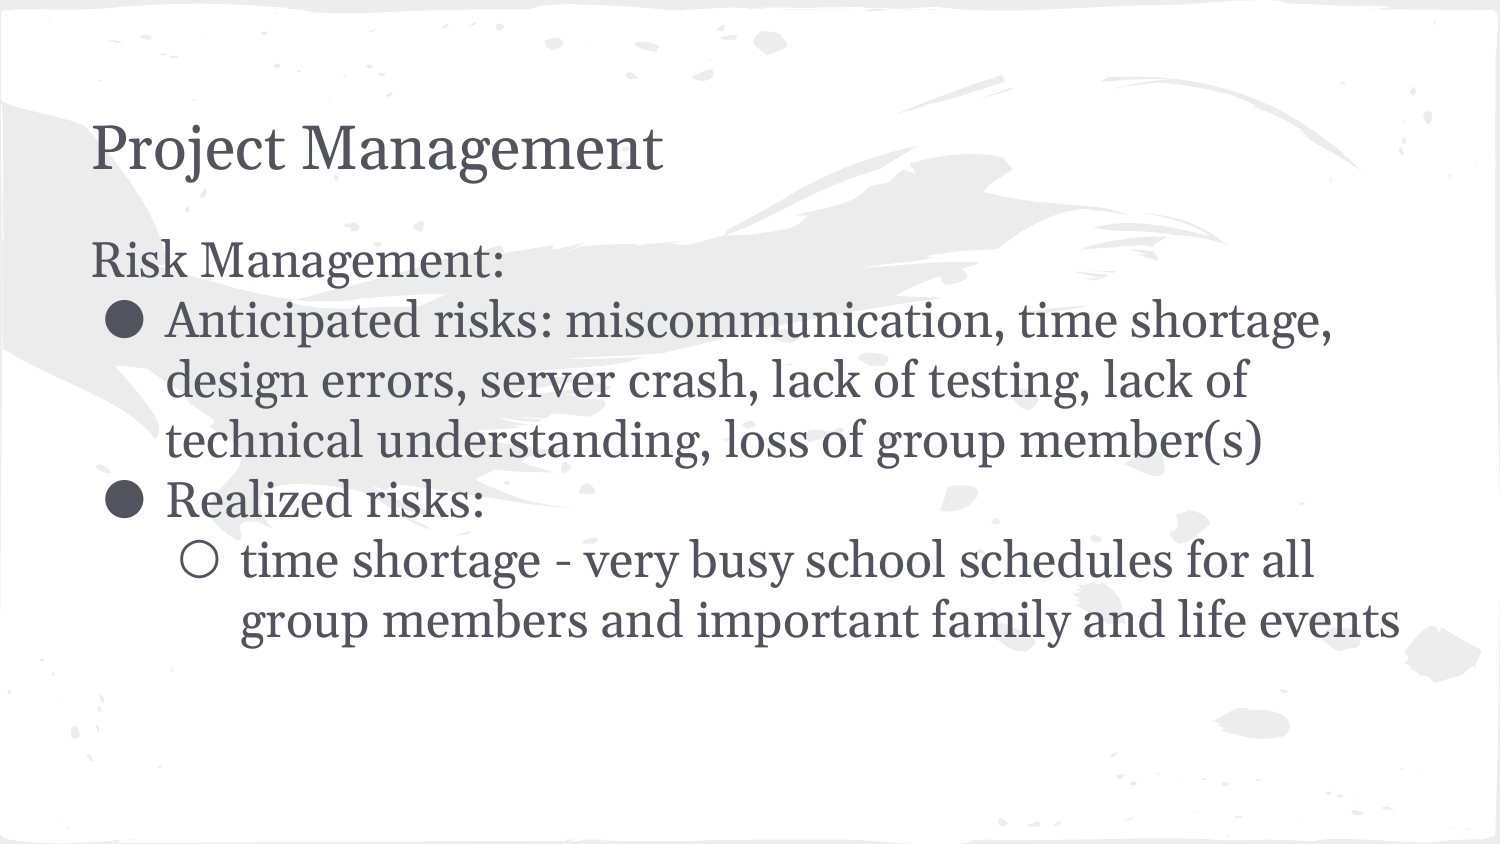

# Project Management
Risk Management:
Anticipated risks: miscommunication, time shortage, design errors, server crash, lack of testing, lack of technical understanding, loss of group member(s)
Realized risks:
time shortage - very busy school schedules for all group members and important family and life events